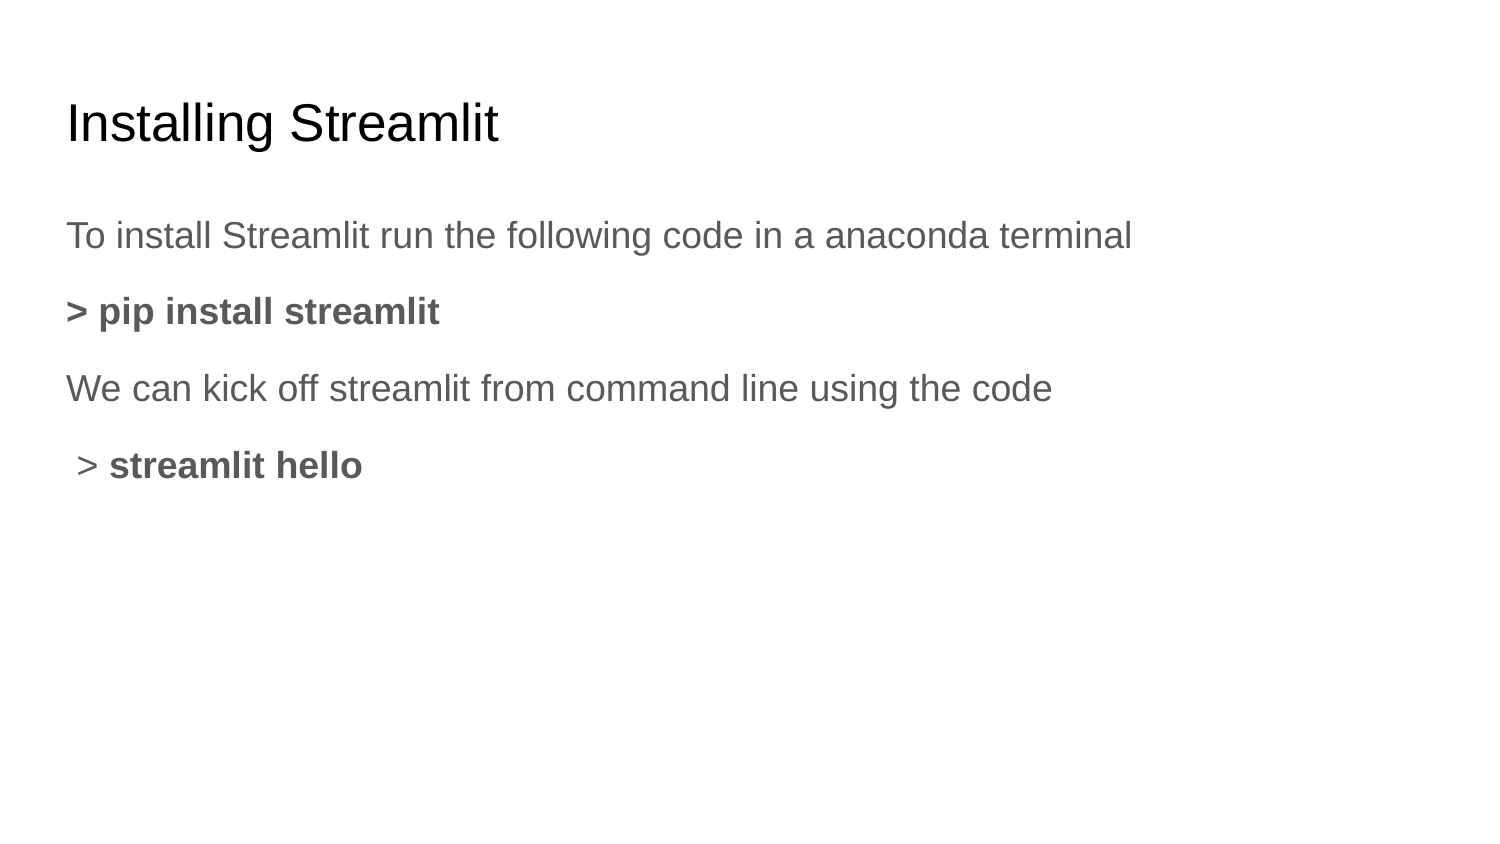

# Installing Streamlit
To install Streamlit run the following code in a anaconda terminal
> pip install streamlit
We can kick off streamlit from command line using the code
 > streamlit hello